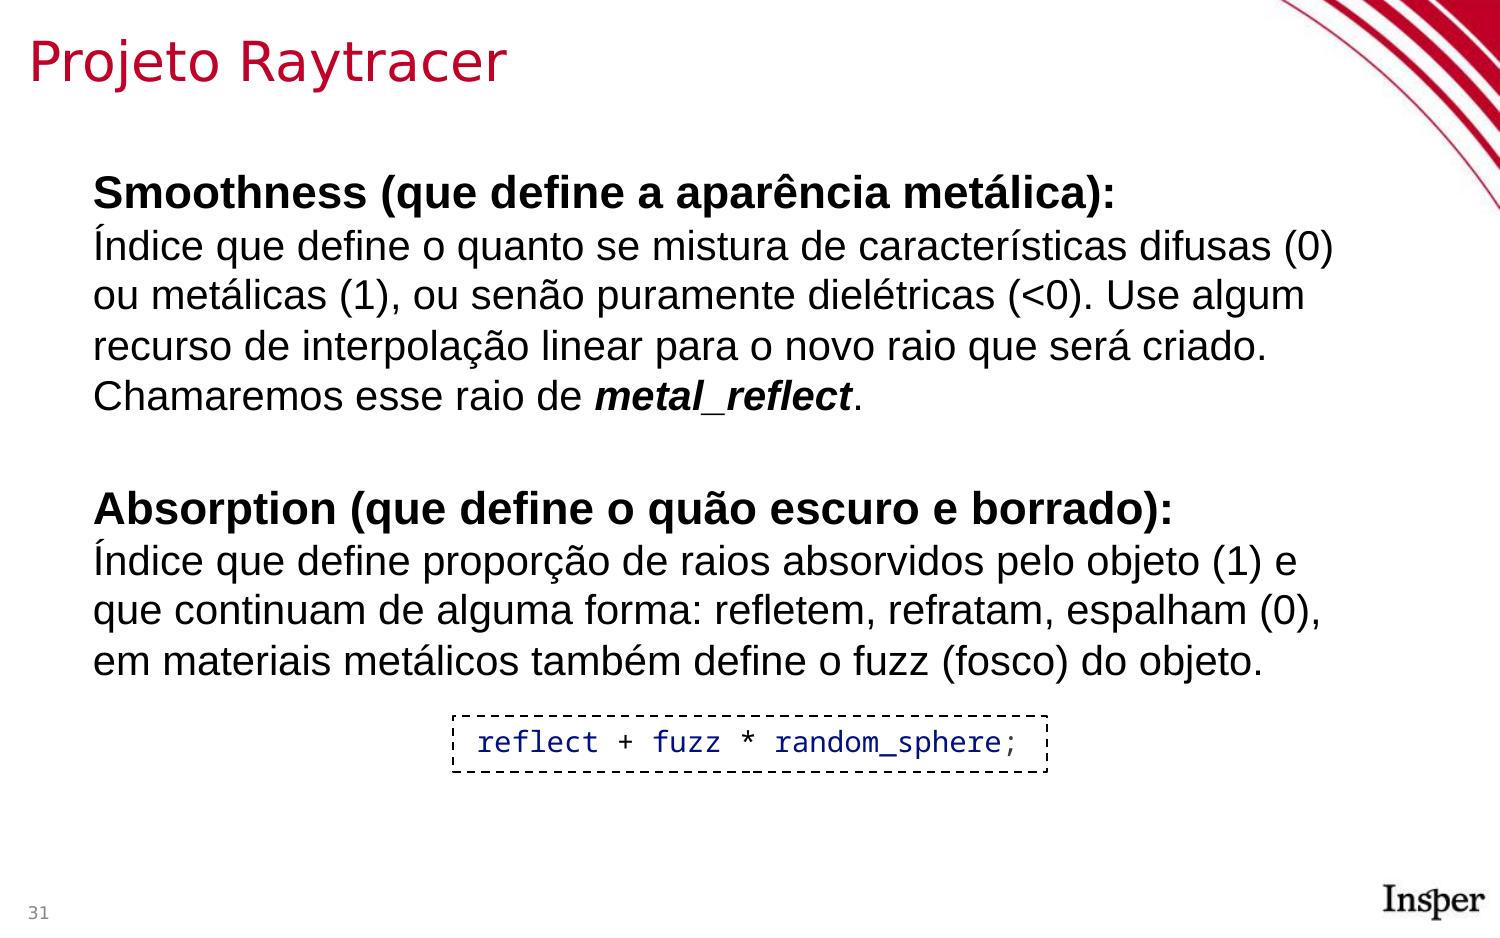

# Projeto Raytracer
Smoothness (que define a aparência metálica):
Índice que define o quanto se mistura de características difusas (0) ou metálicas (1), ou senão puramente dielétricas (<0). Use algum recurso de interpolação linear para o novo raio que será criado. Chamaremos esse raio de metal_reflect.

Absorption (que define o quão escuro e borrado):
Índice que define proporção de raios absorvidos pelo objeto (1) e que continuam de alguma forma: refletem, refratam, espalham (0), em materiais metálicos também define o fuzz (fosco) do objeto.
reflect + fuzz * random_sphere;
31